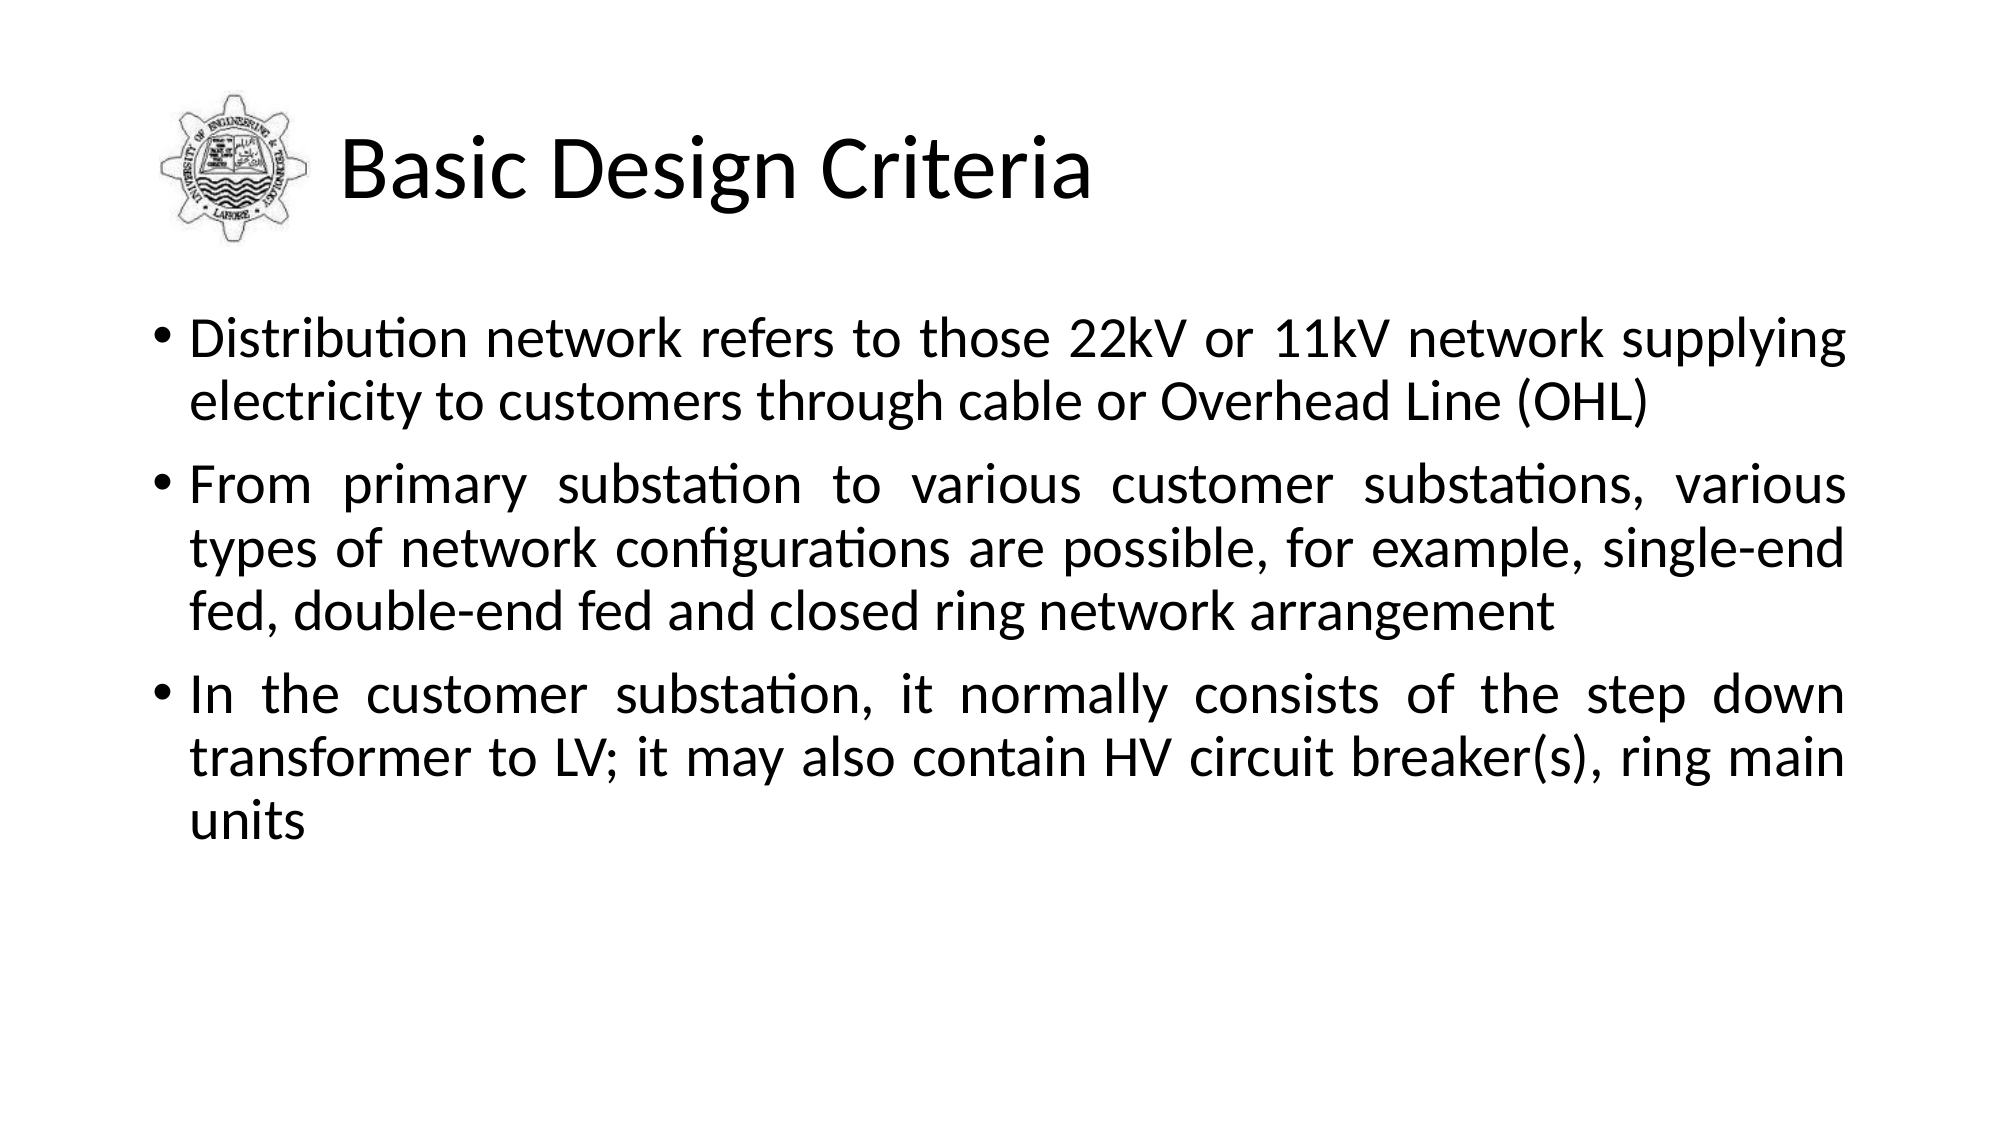

# Basic Design Criteria
Distribution network refers to those 22kV or 11kV network supplying electricity to customers through cable or Overhead Line (OHL)
From primary substation to various customer substations, various types of network configurations are possible, for example, single-end fed, double-end fed and closed ring network arrangement
In the customer substation, it normally consists of the step down transformer to LV; it may also contain HV circuit breaker(s), ring main units